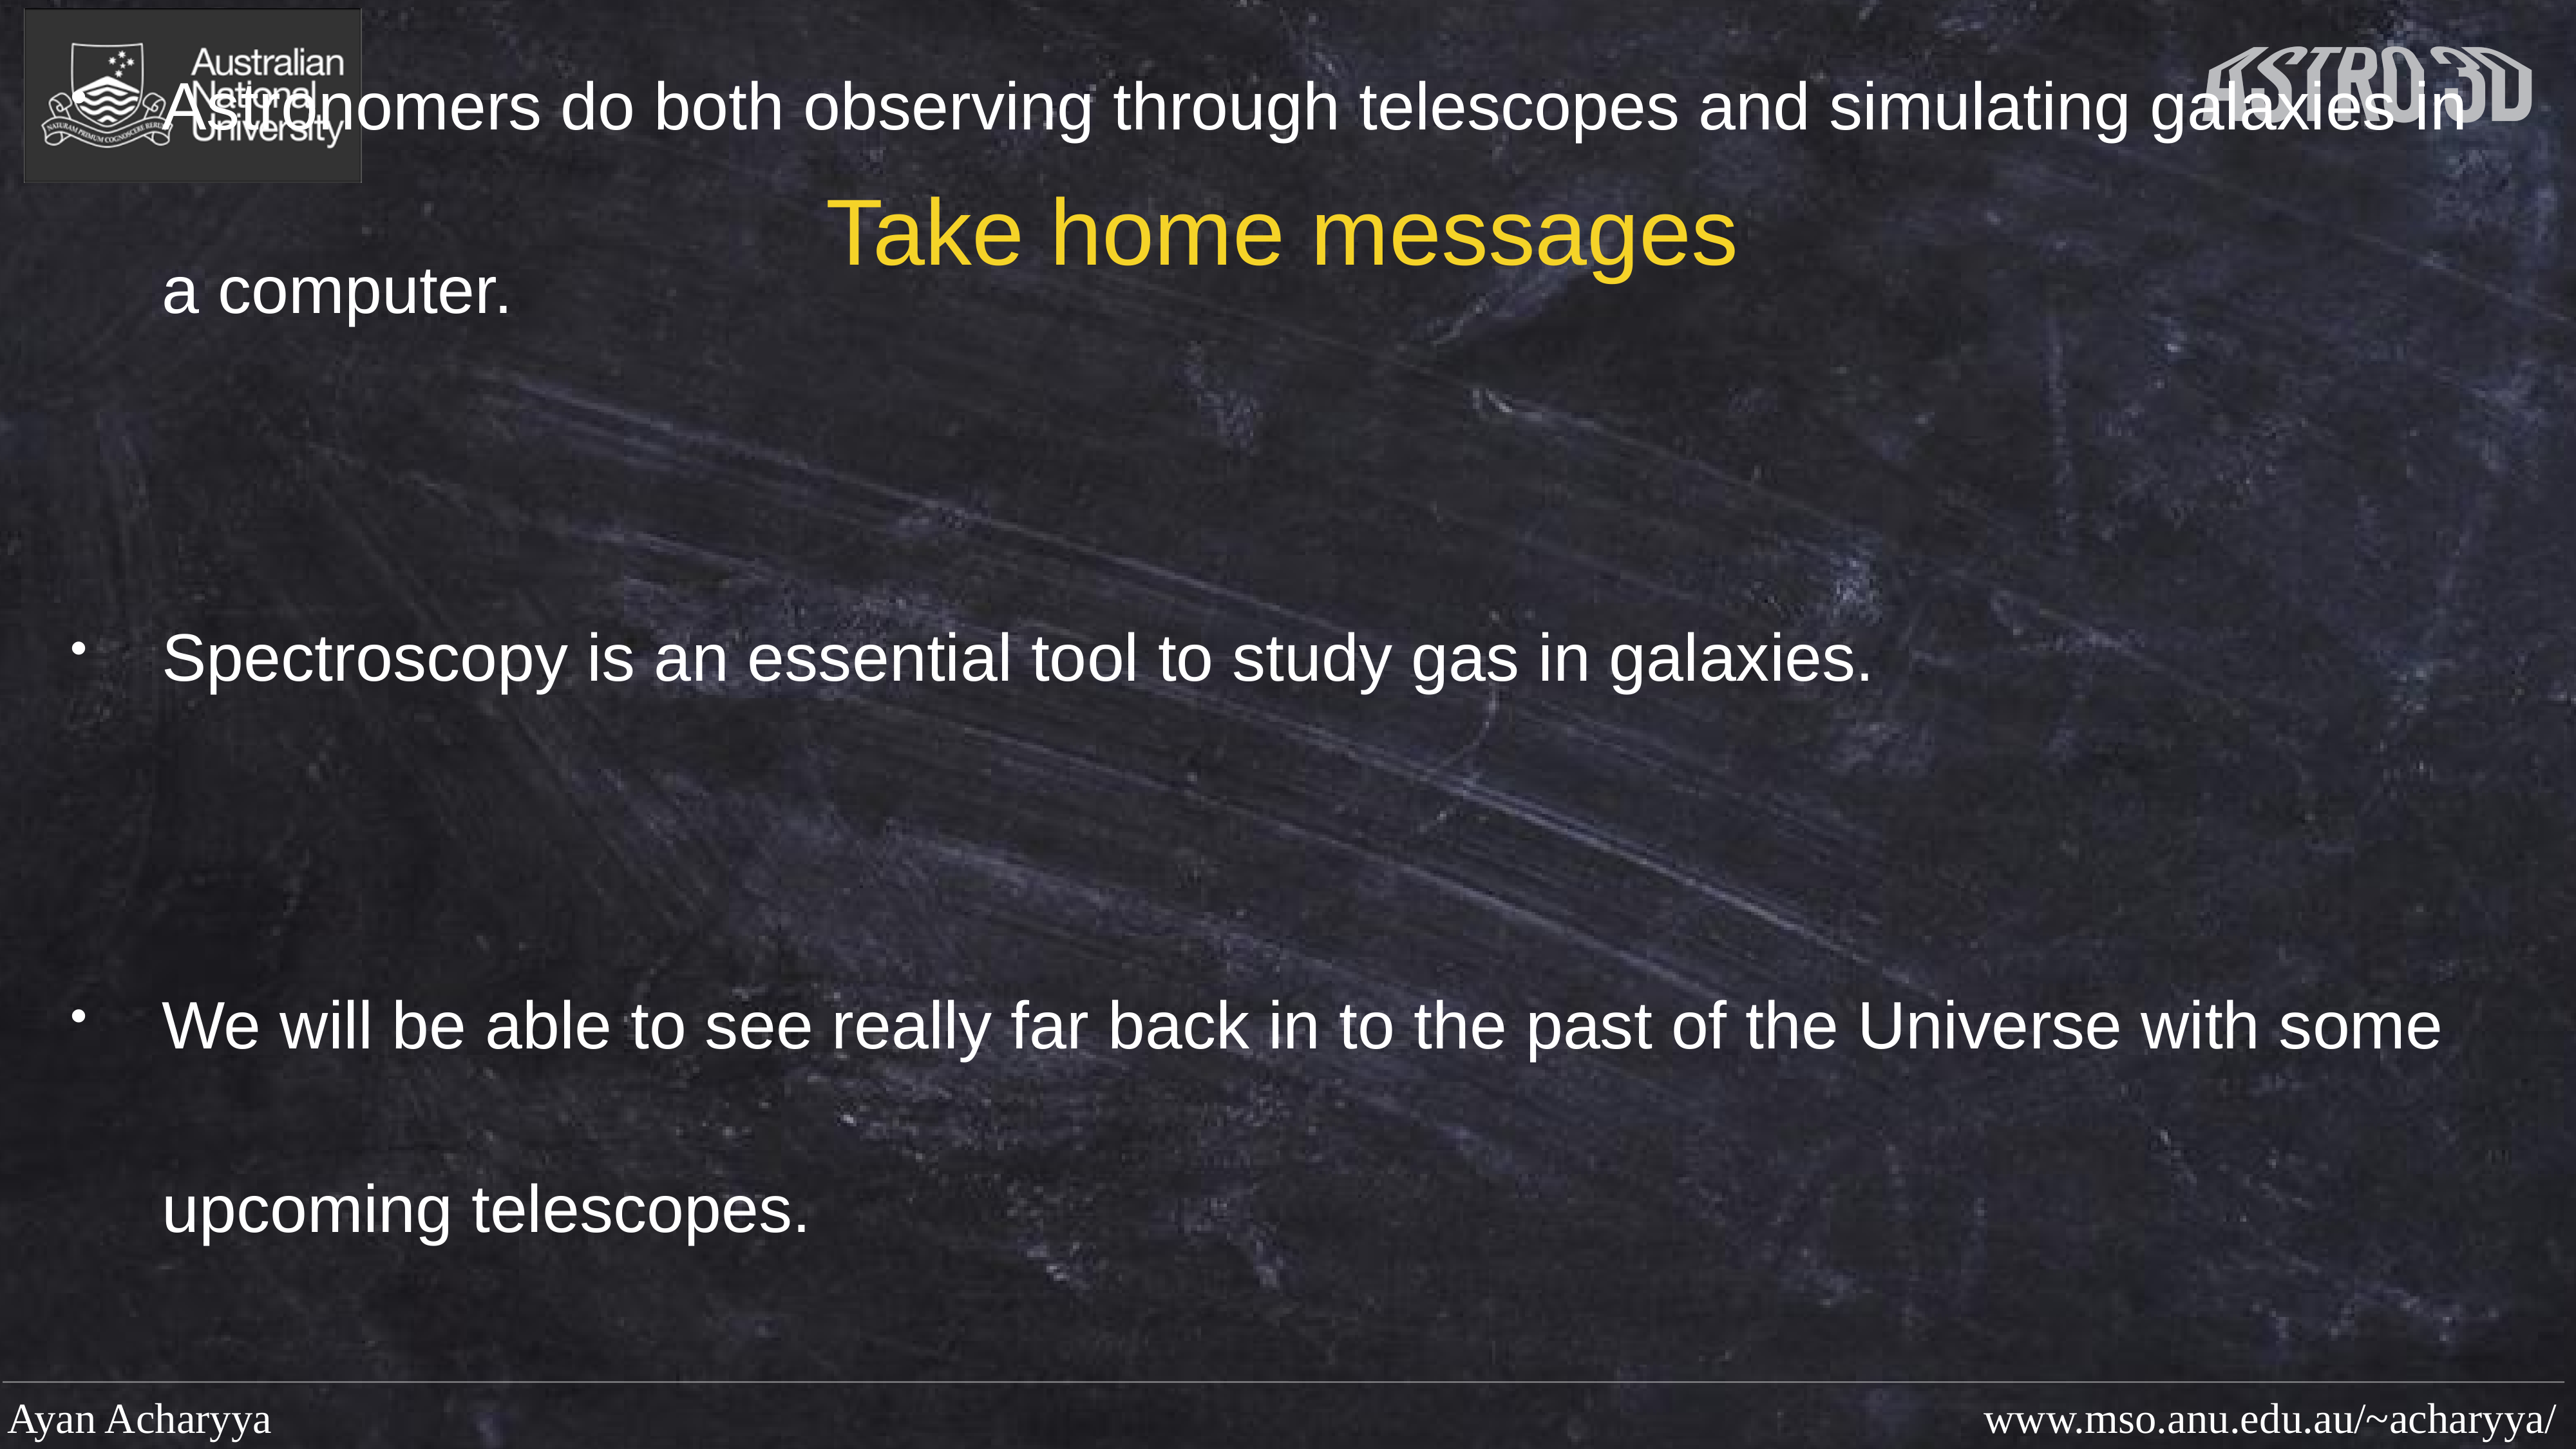

Take home messages
Astronomers do both observing through telescopes and simulating galaxies in a computer.

Spectroscopy is an essential tool to study gas in galaxies.

We will be able to see really far back in to the past of the Universe with some upcoming telescopes.

But we need to carefully analyse the blurred images from distant galaxies.
52